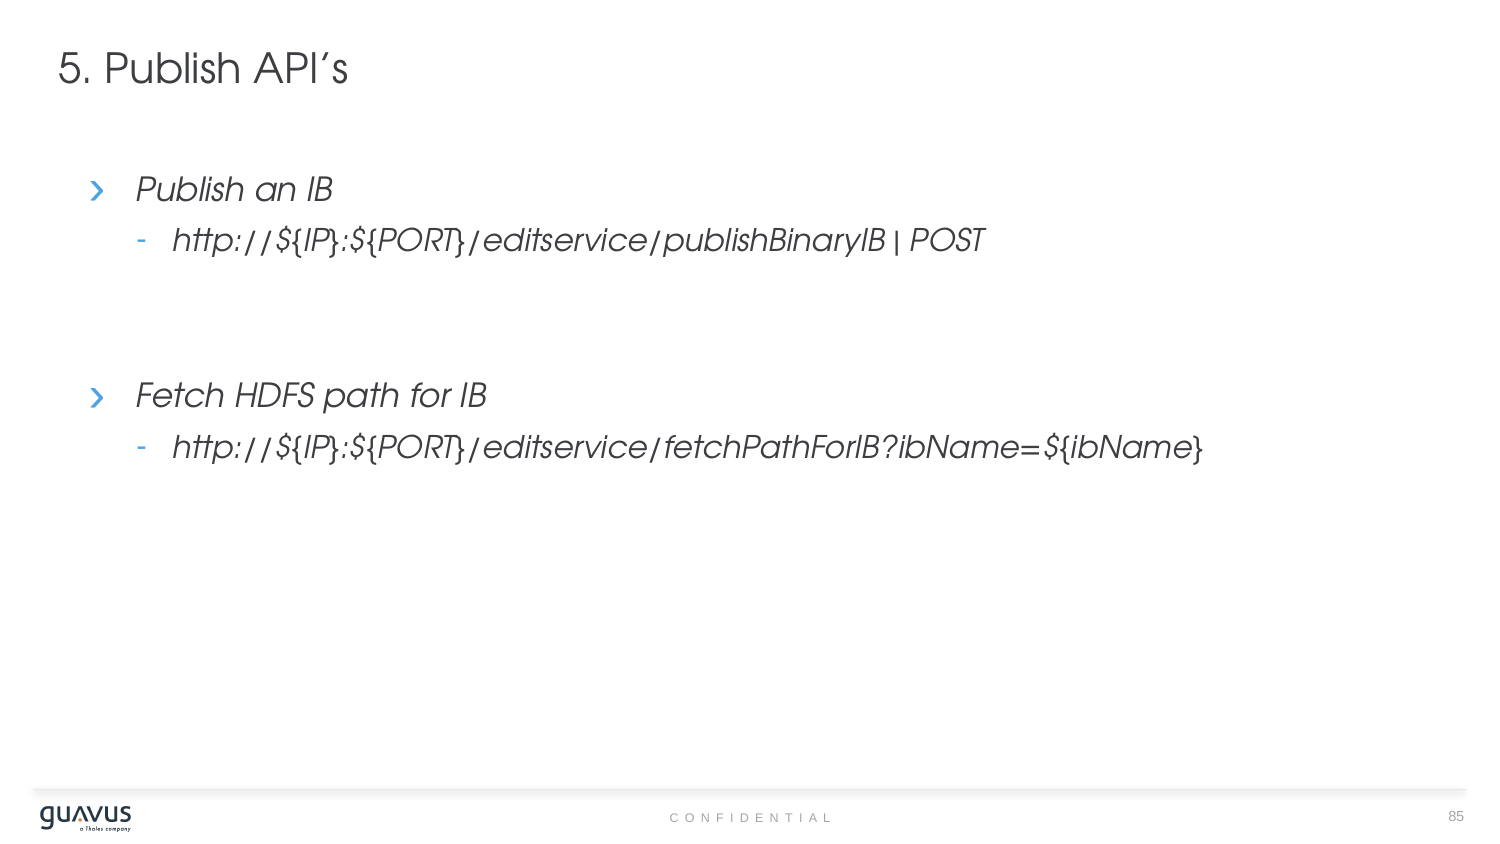

# 5. Publish API’s
Publish an IB
http://${IP}:${PORT}/editservice/publishBinaryIB | POST

Fetch HDFS path for IB
http://${IP}:${PORT}/editservice/fetchPathForIB?ibName=${ibName}